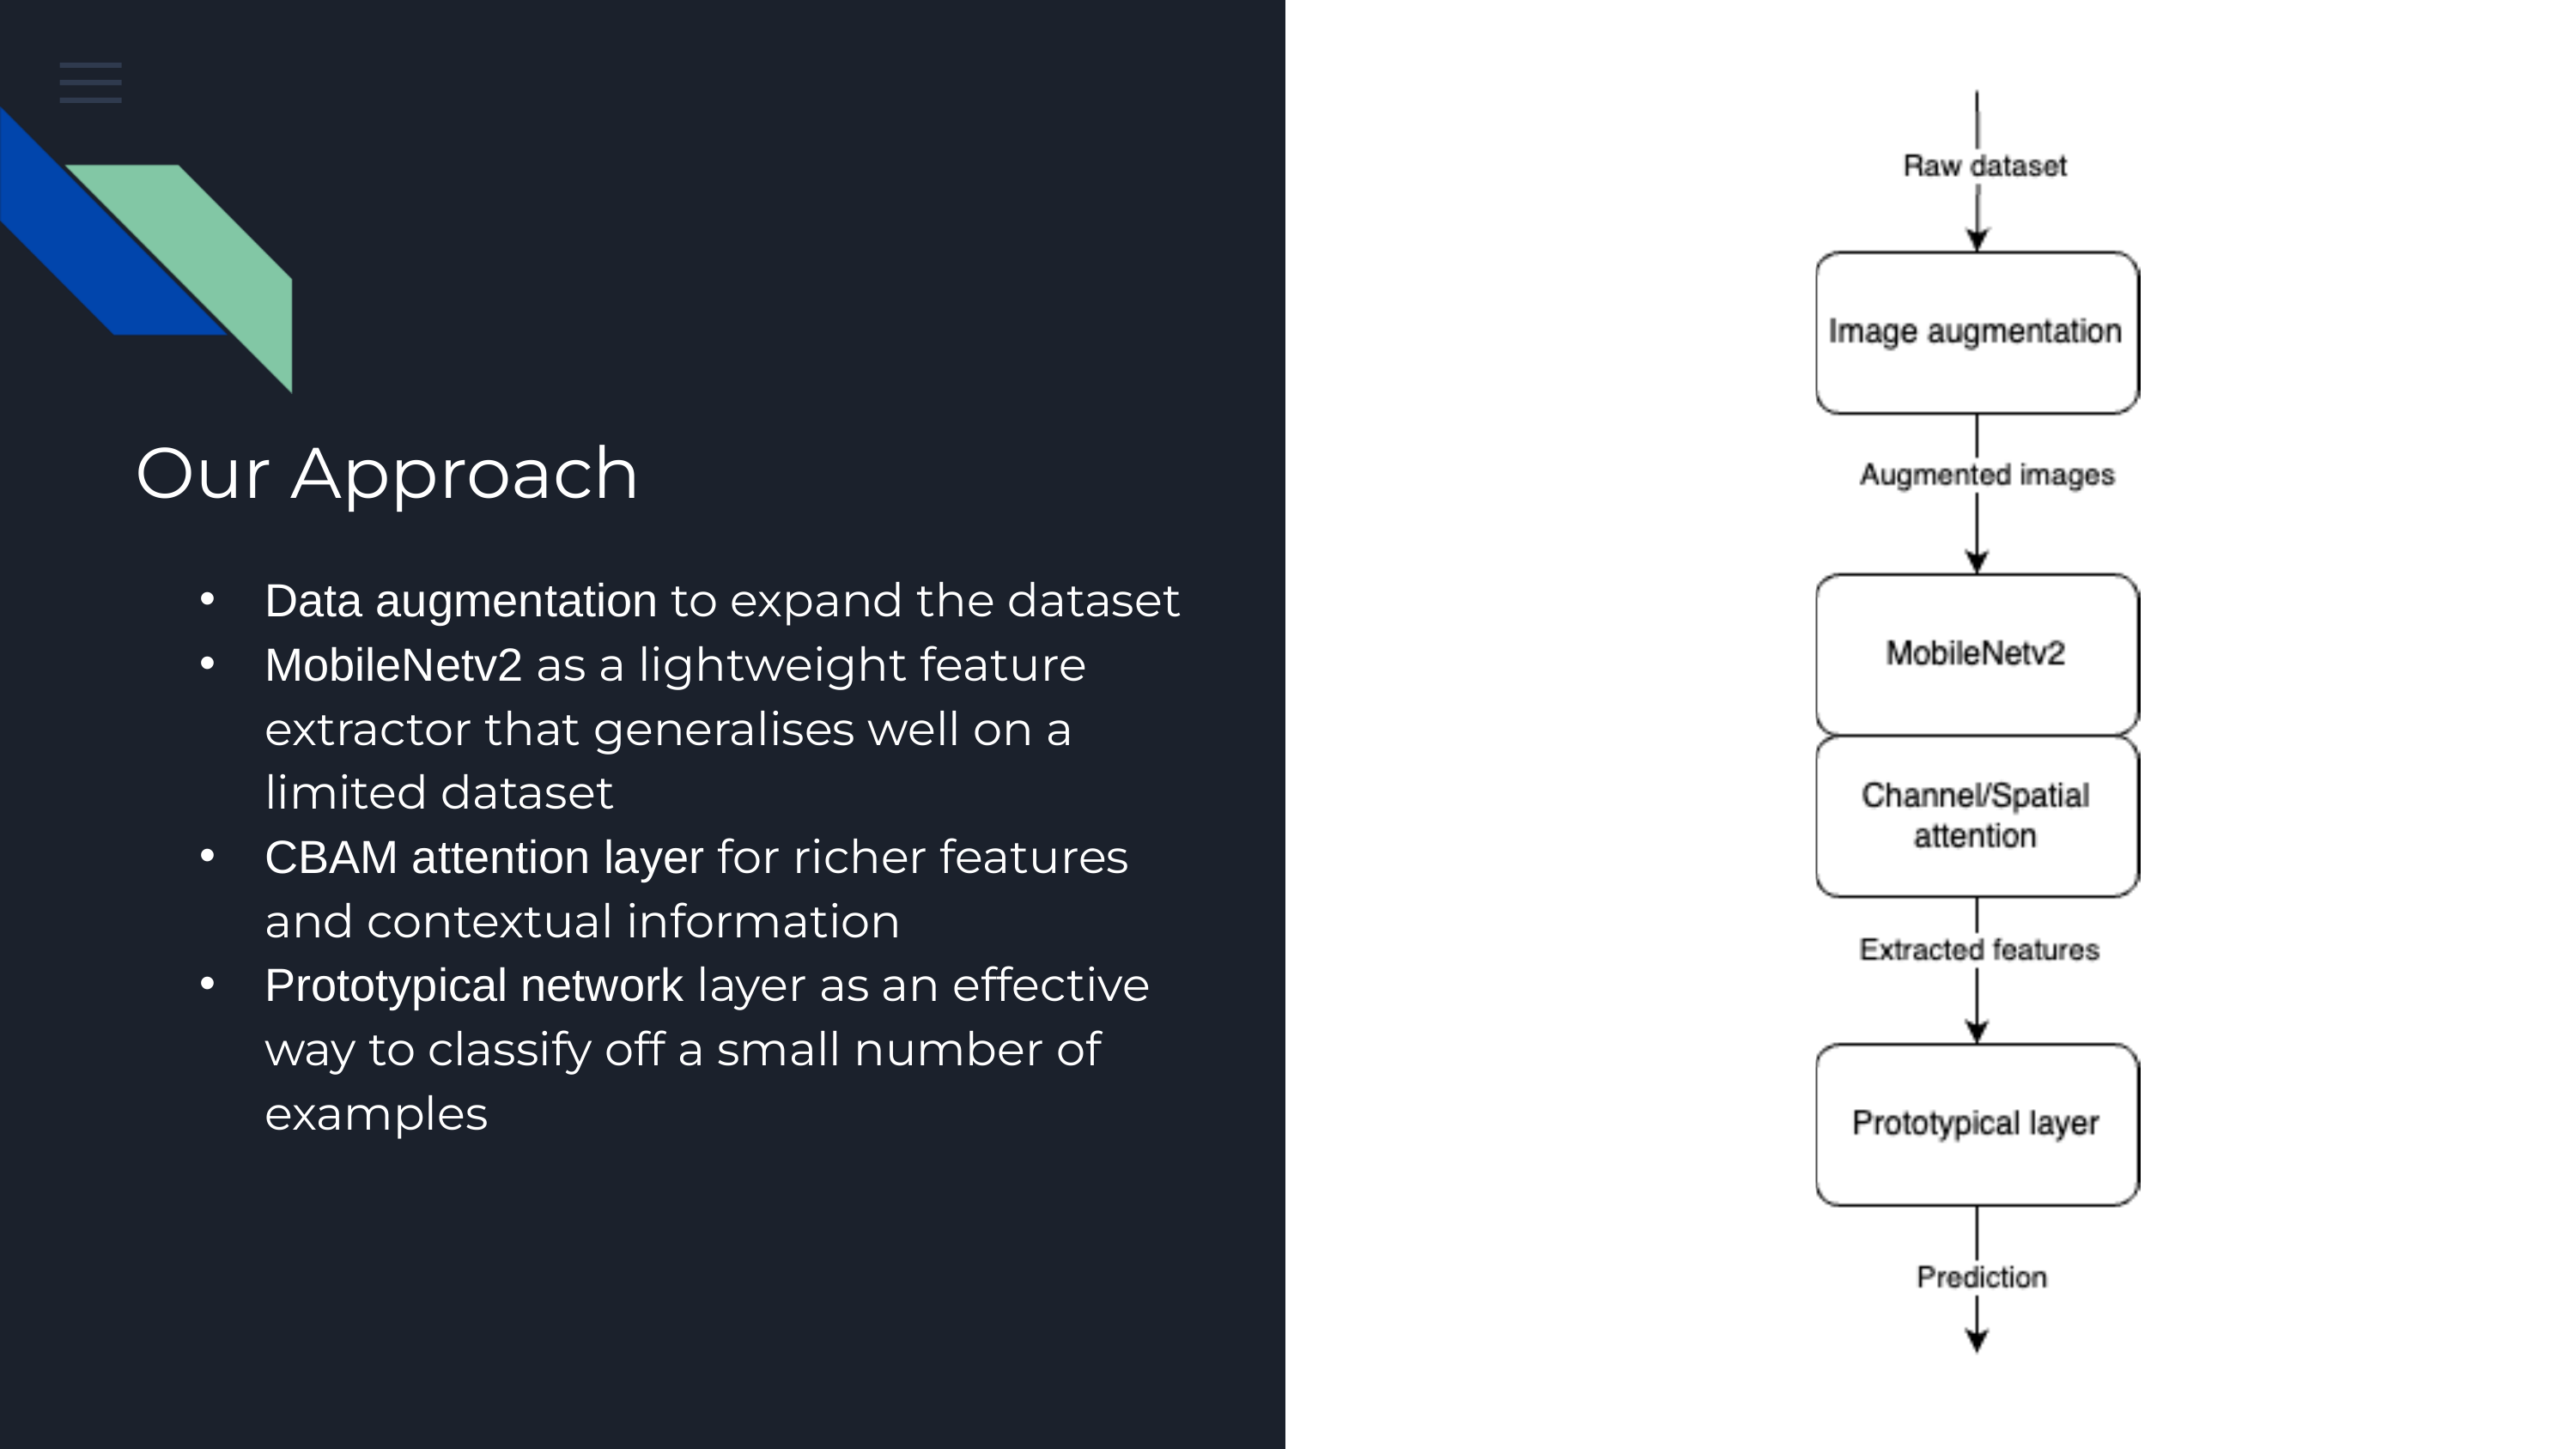

Our Approach
Data augmentation to expand the dataset
MobileNetv2 as a lightweight feature extractor that generalises well on a limited dataset
CBAM attention layer for richer features and contextual information
Prototypical network layer as an effective way to classify off a small number of examples